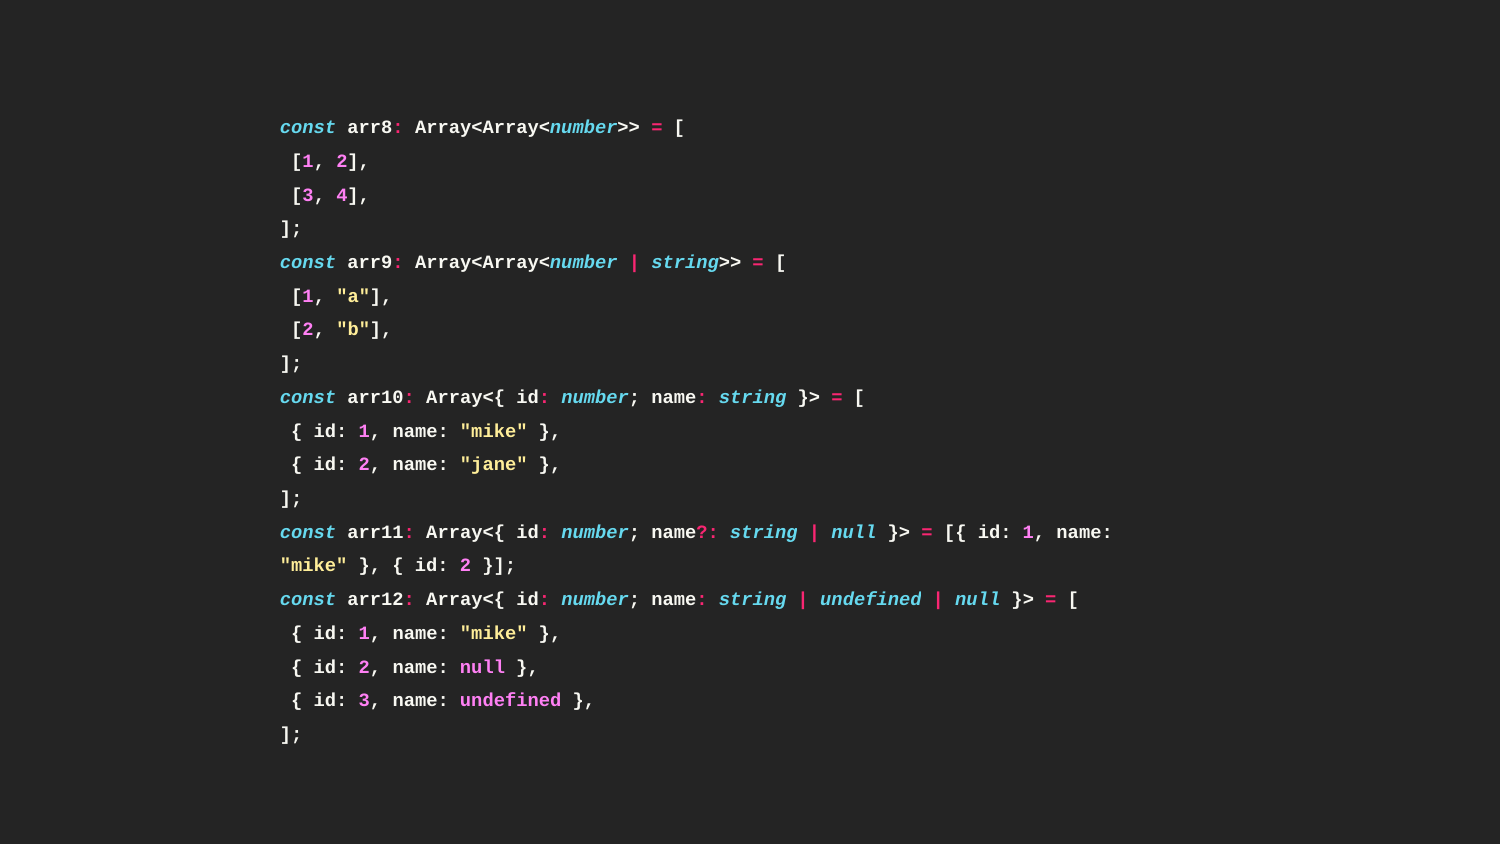

const arr8: Array<Array<number>> = [
 [1, 2],
 [3, 4],
];
const arr9: Array<Array<number | string>> = [
 [1, "a"],
 [2, "b"],
];
const arr10: Array<{ id: number; name: string }> = [
 { id: 1, name: "mike" },
 { id: 2, name: "jane" },
];
const arr11: Array<{ id: number; name?: string | null }> = [{ id: 1, name: "mike" }, { id: 2 }];
const arr12: Array<{ id: number; name: string | undefined | null }> = [
 { id: 1, name: "mike" },
 { id: 2, name: null },
 { id: 3, name: undefined },
];